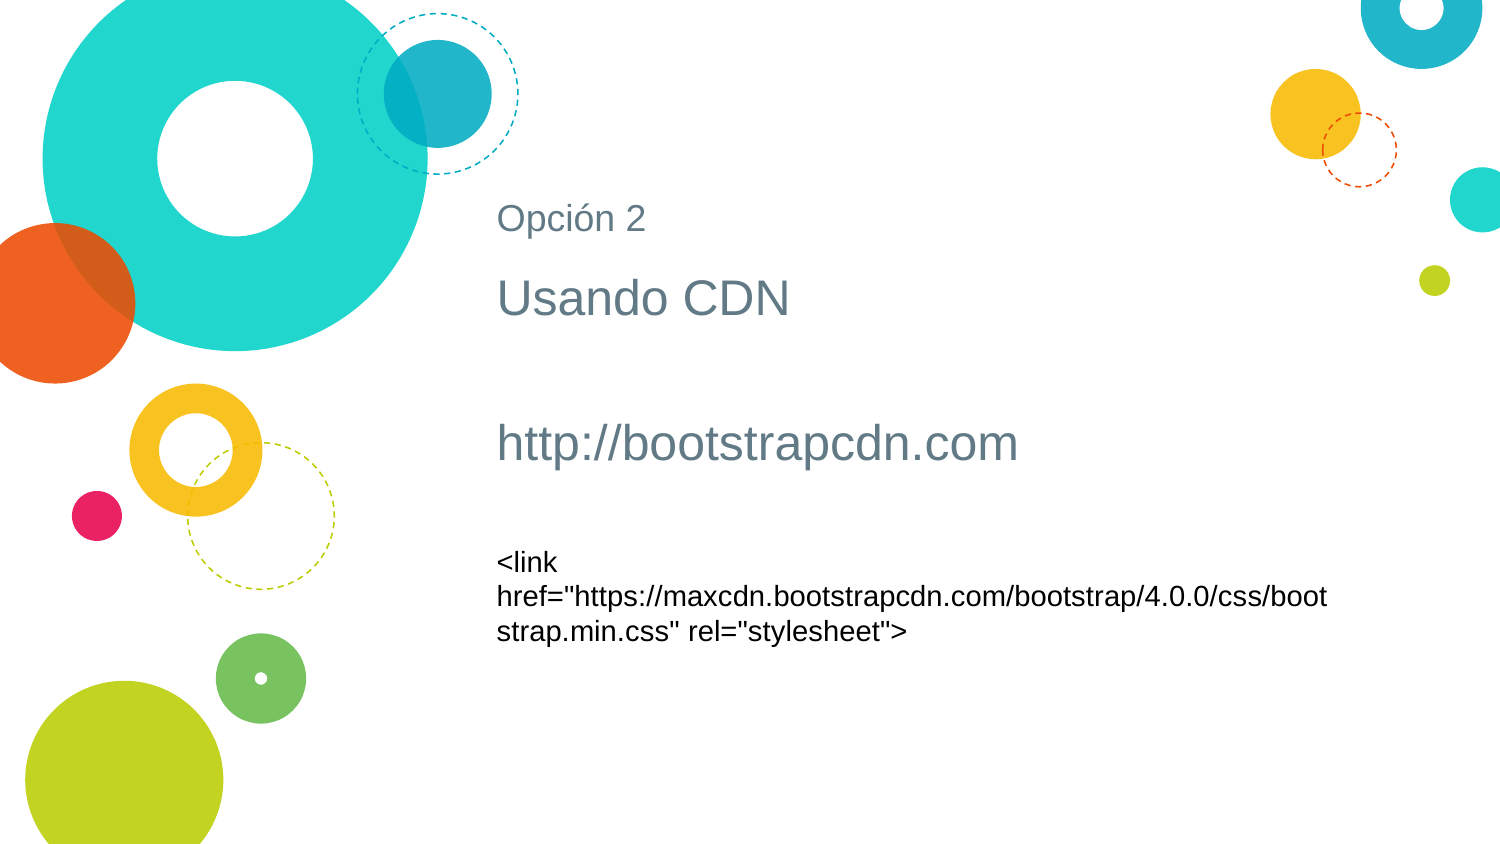

# Opción 2
Usando CDN

http://bootstrapcdn.com

<link href="https://maxcdn.bootstrapcdn.com/bootstrap/4.0.0/css/bootstrap.min.css" rel="stylesheet">